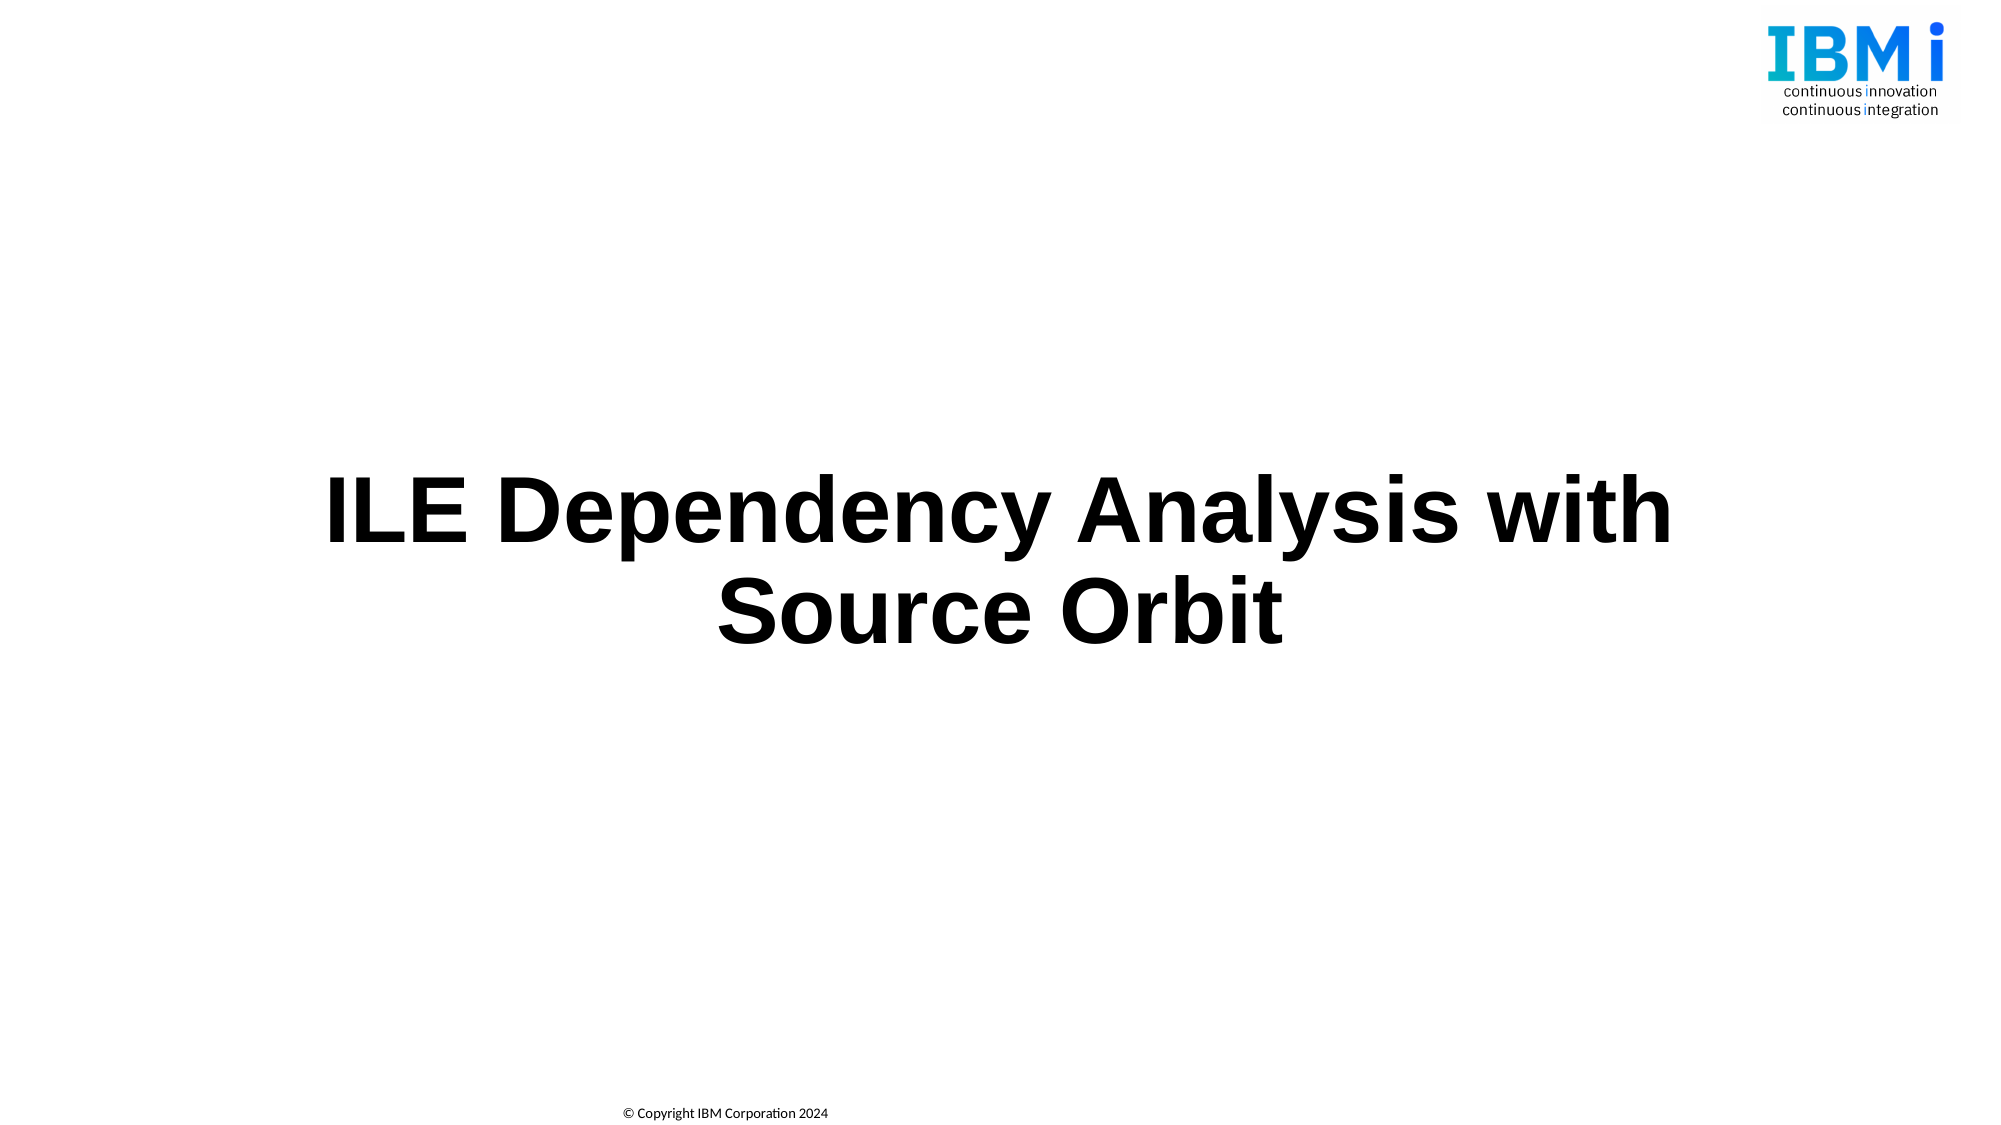

# ILE Dependency Analysis with Source Orbit